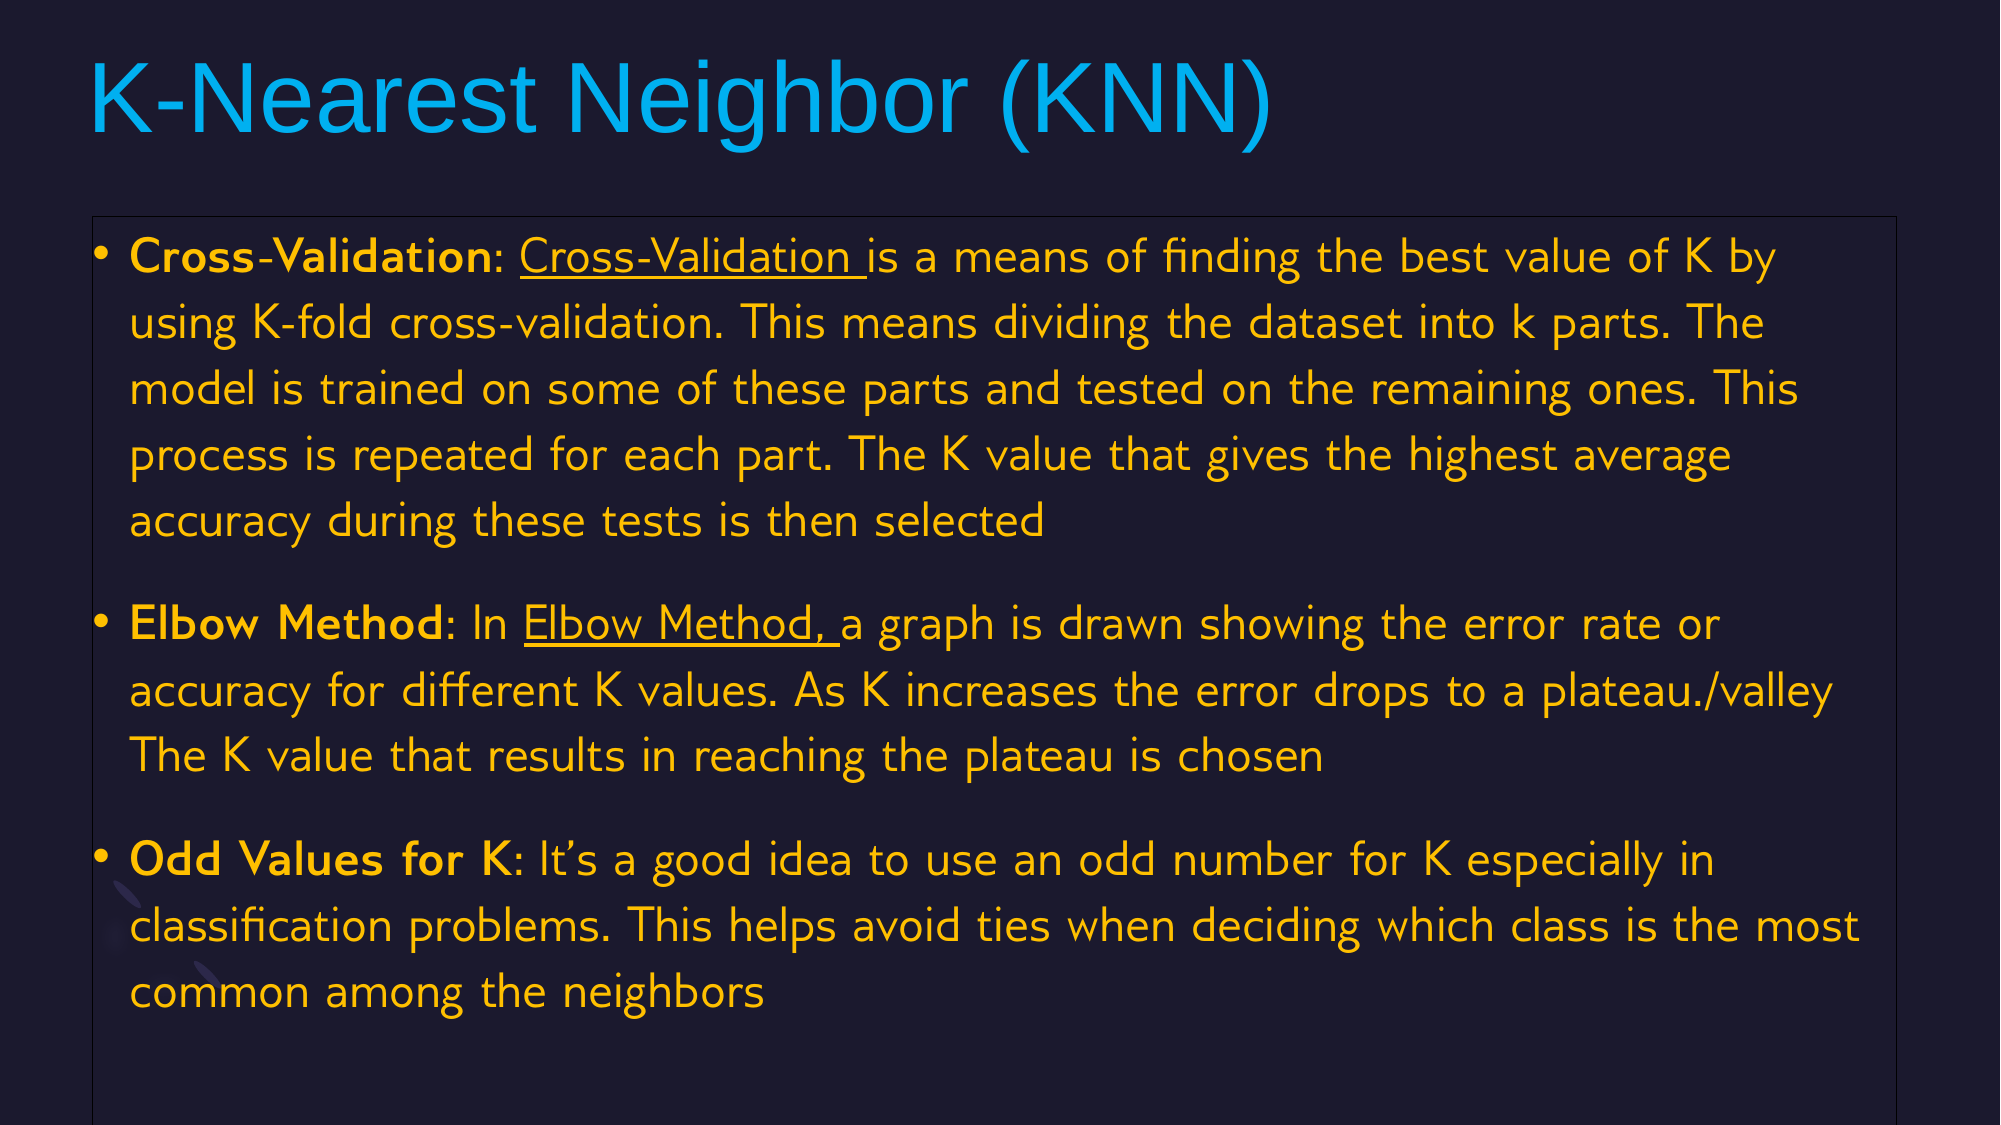

# K-Nearest Neighbor (KNN)
Cross-Validation: Cross-Validation is a means of finding the best value of K by using K-fold cross-validation. This means dividing the dataset into k parts. The model is trained on some of these parts and tested on the remaining ones. This process is repeated for each part. The K value that gives the highest average accuracy during these tests is then selected
Elbow Method: In Elbow Method, a graph is drawn showing the error rate or accuracy for different K values. As K increases the error drops to a plateau./valley The K value that results in reaching the plateau is chosen
Odd Values for K: It’s a good idea to use an odd number for K especially in classification problems. This helps avoid ties when deciding which class is the most common among the neighbors